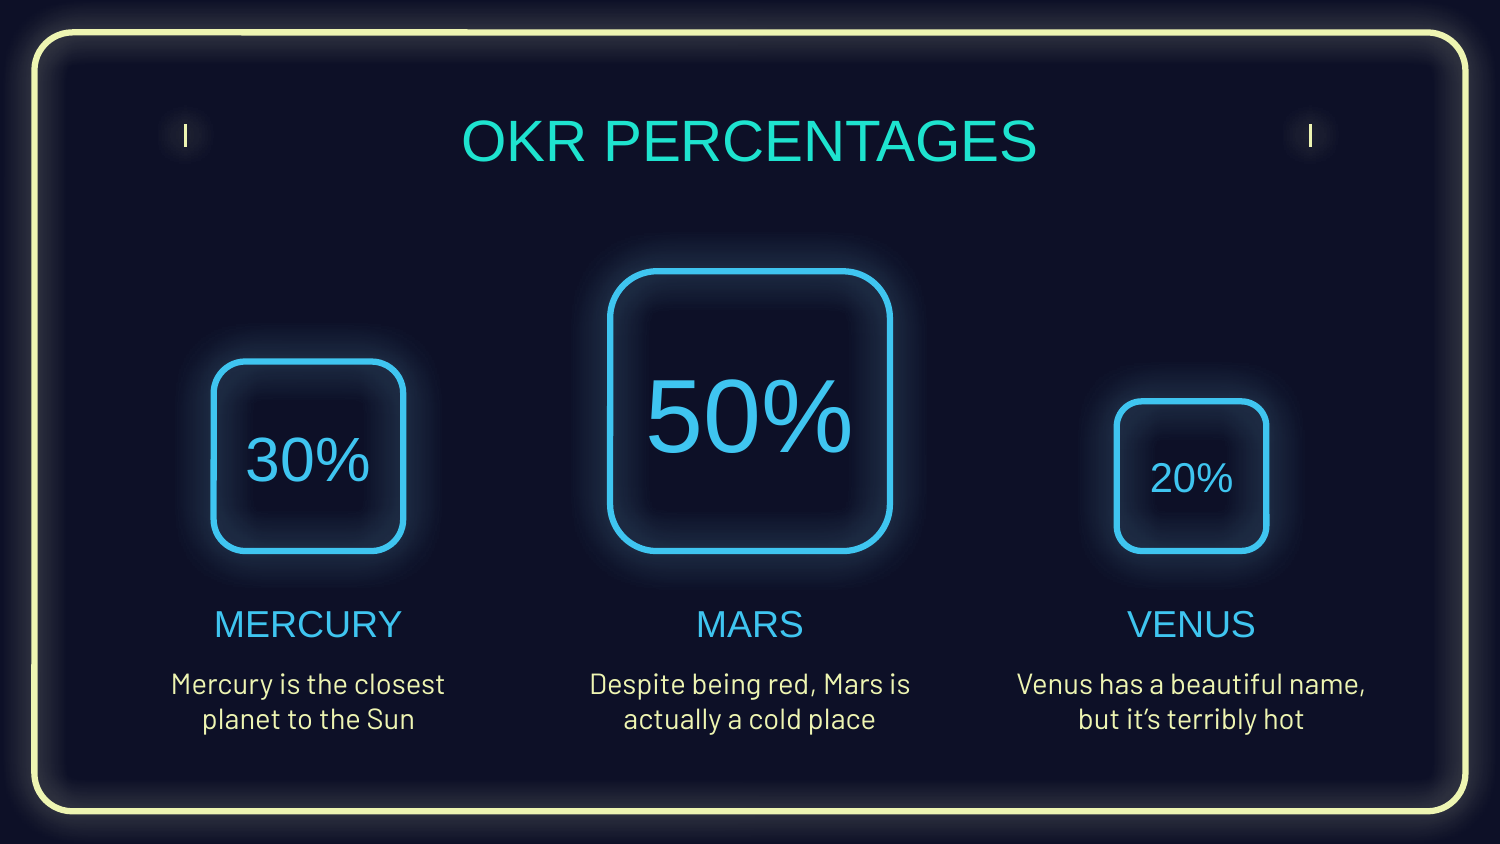

# OKR PERCENTAGES

50%

30%
20%
MERCURY
MARS
VENUS
Mercury is the closest planet to the Sun
Despite being red, Mars is actually a cold place
Venus has a beautiful name, but it’s terribly hot